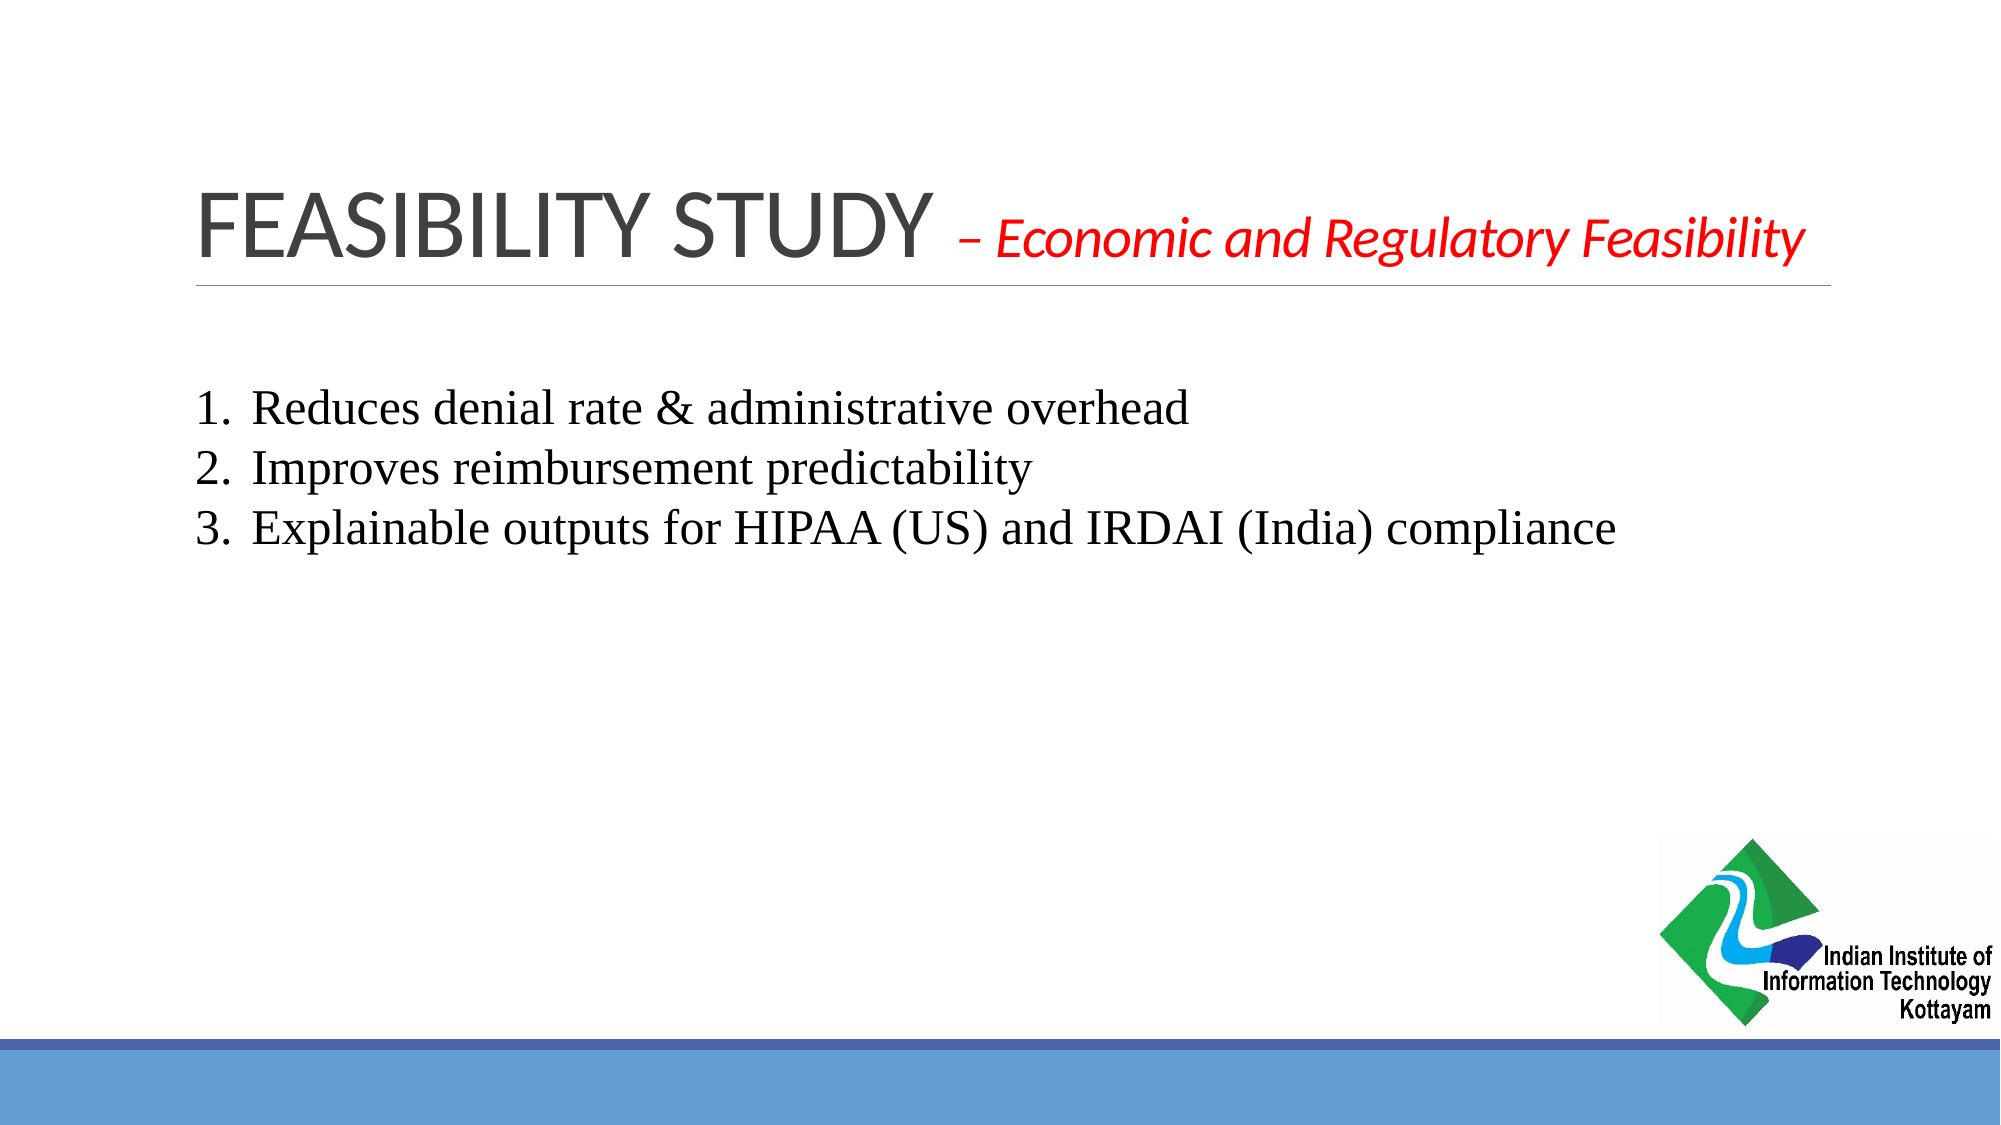

# FEASIBILITY STUDY – Economic and Regulatory Feasibility
Reduces denial rate & administrative overhead
Improves reimbursement predictability
Explainable outputs for HIPAA (US) and IRDAI (India) compliance